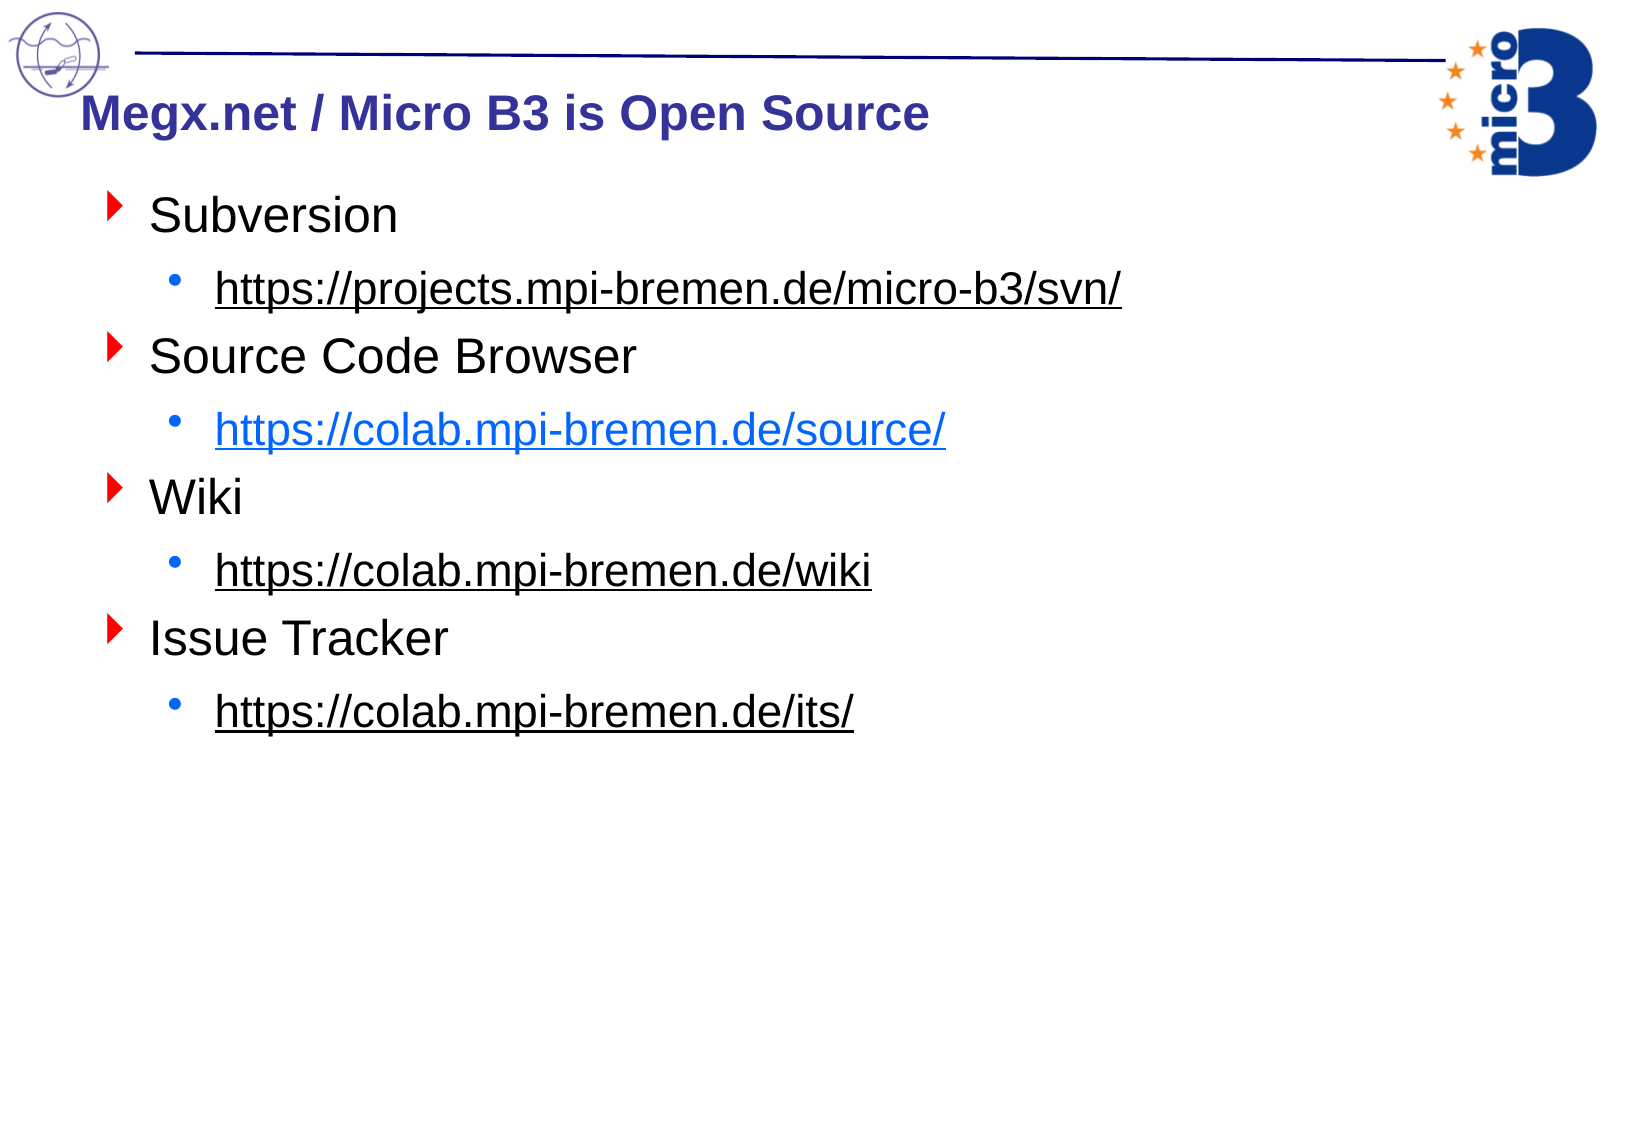

# Megx.net / Micro B3 is Open Source
Subversion
https://projects.mpi-bremen.de/micro-b3/svn/
Source Code Browser
https://colab.mpi-bremen.de/source/
Wiki
https://colab.mpi-bremen.de/wiki
Issue Tracker
https://colab.mpi-bremen.de/its/